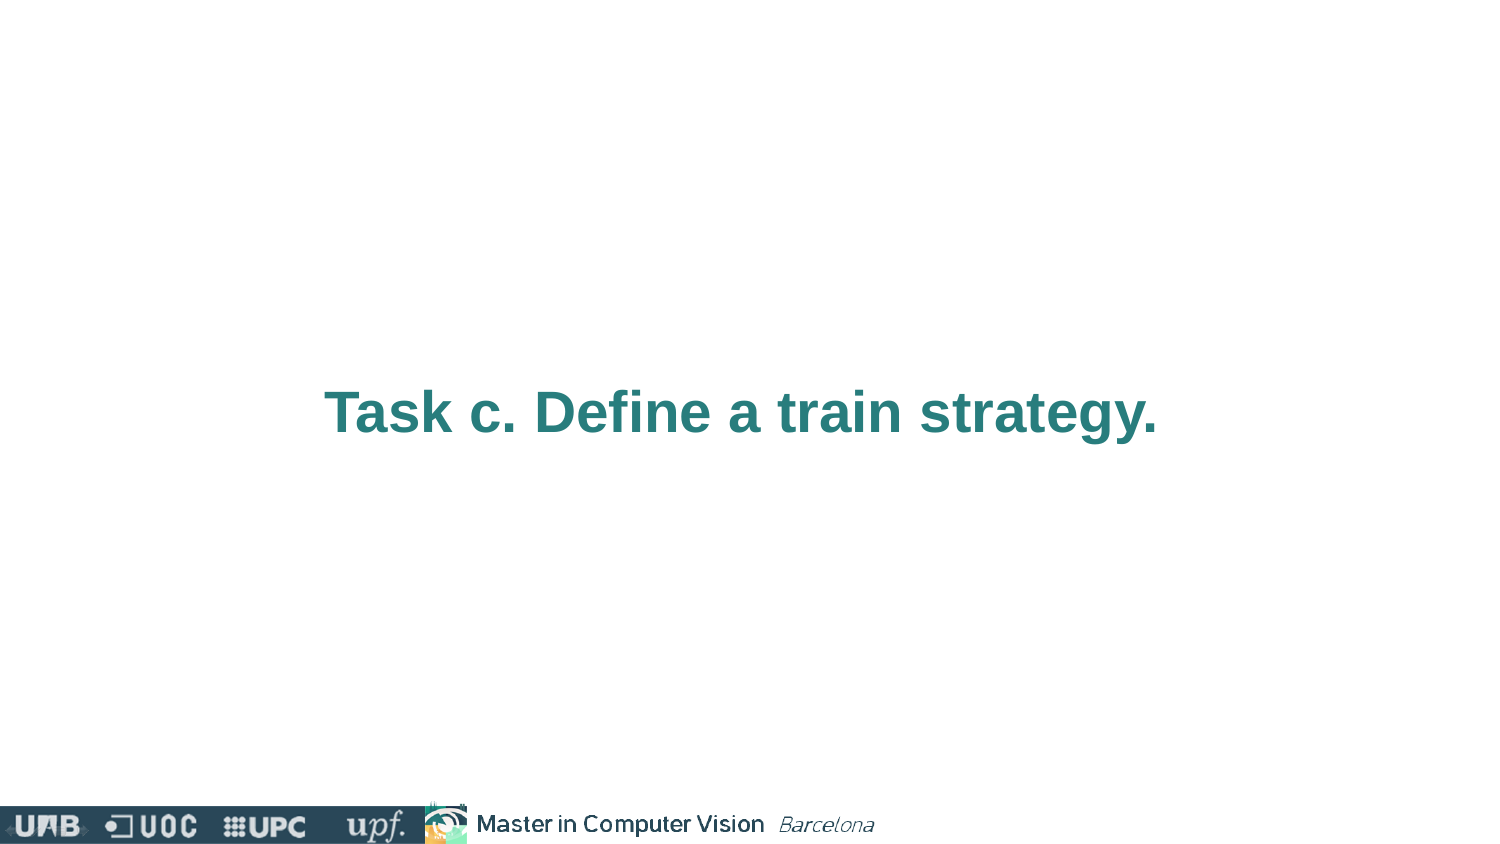

# Task c. Define a train strategy.